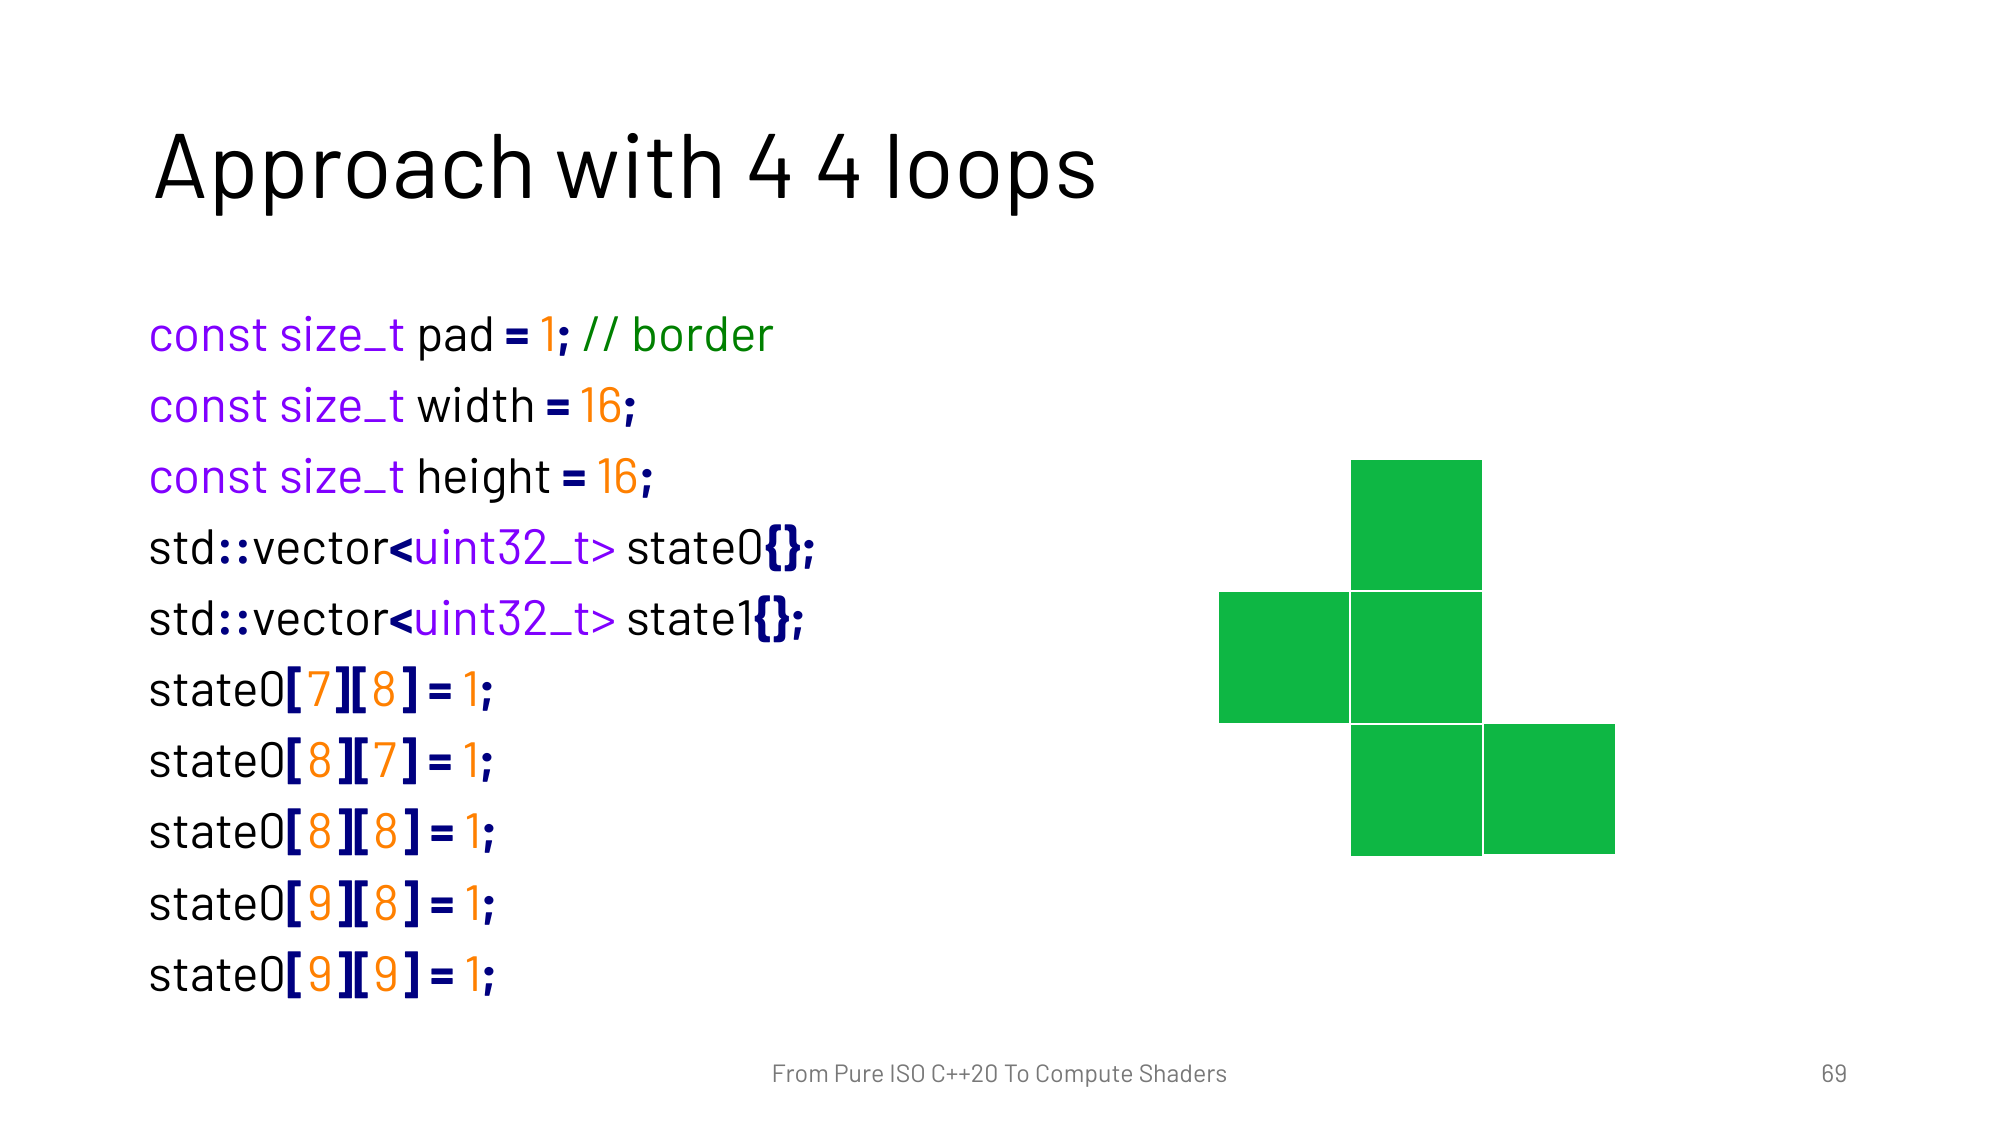

# Approach with 4 4 loops
const size_t pad = 1; // border
const size_t width = 16;
const size_t height = 16;
std::vector<uint32_t> state0{};
std::vector<uint32_t> state1{};
state0[7][8] = 1;
state0[8][7] = 1;
state0[8][8] = 1;
state0[9][8] = 1;
state0[9][9] = 1;

From Pure ISO C++20 To Compute Shaders
69